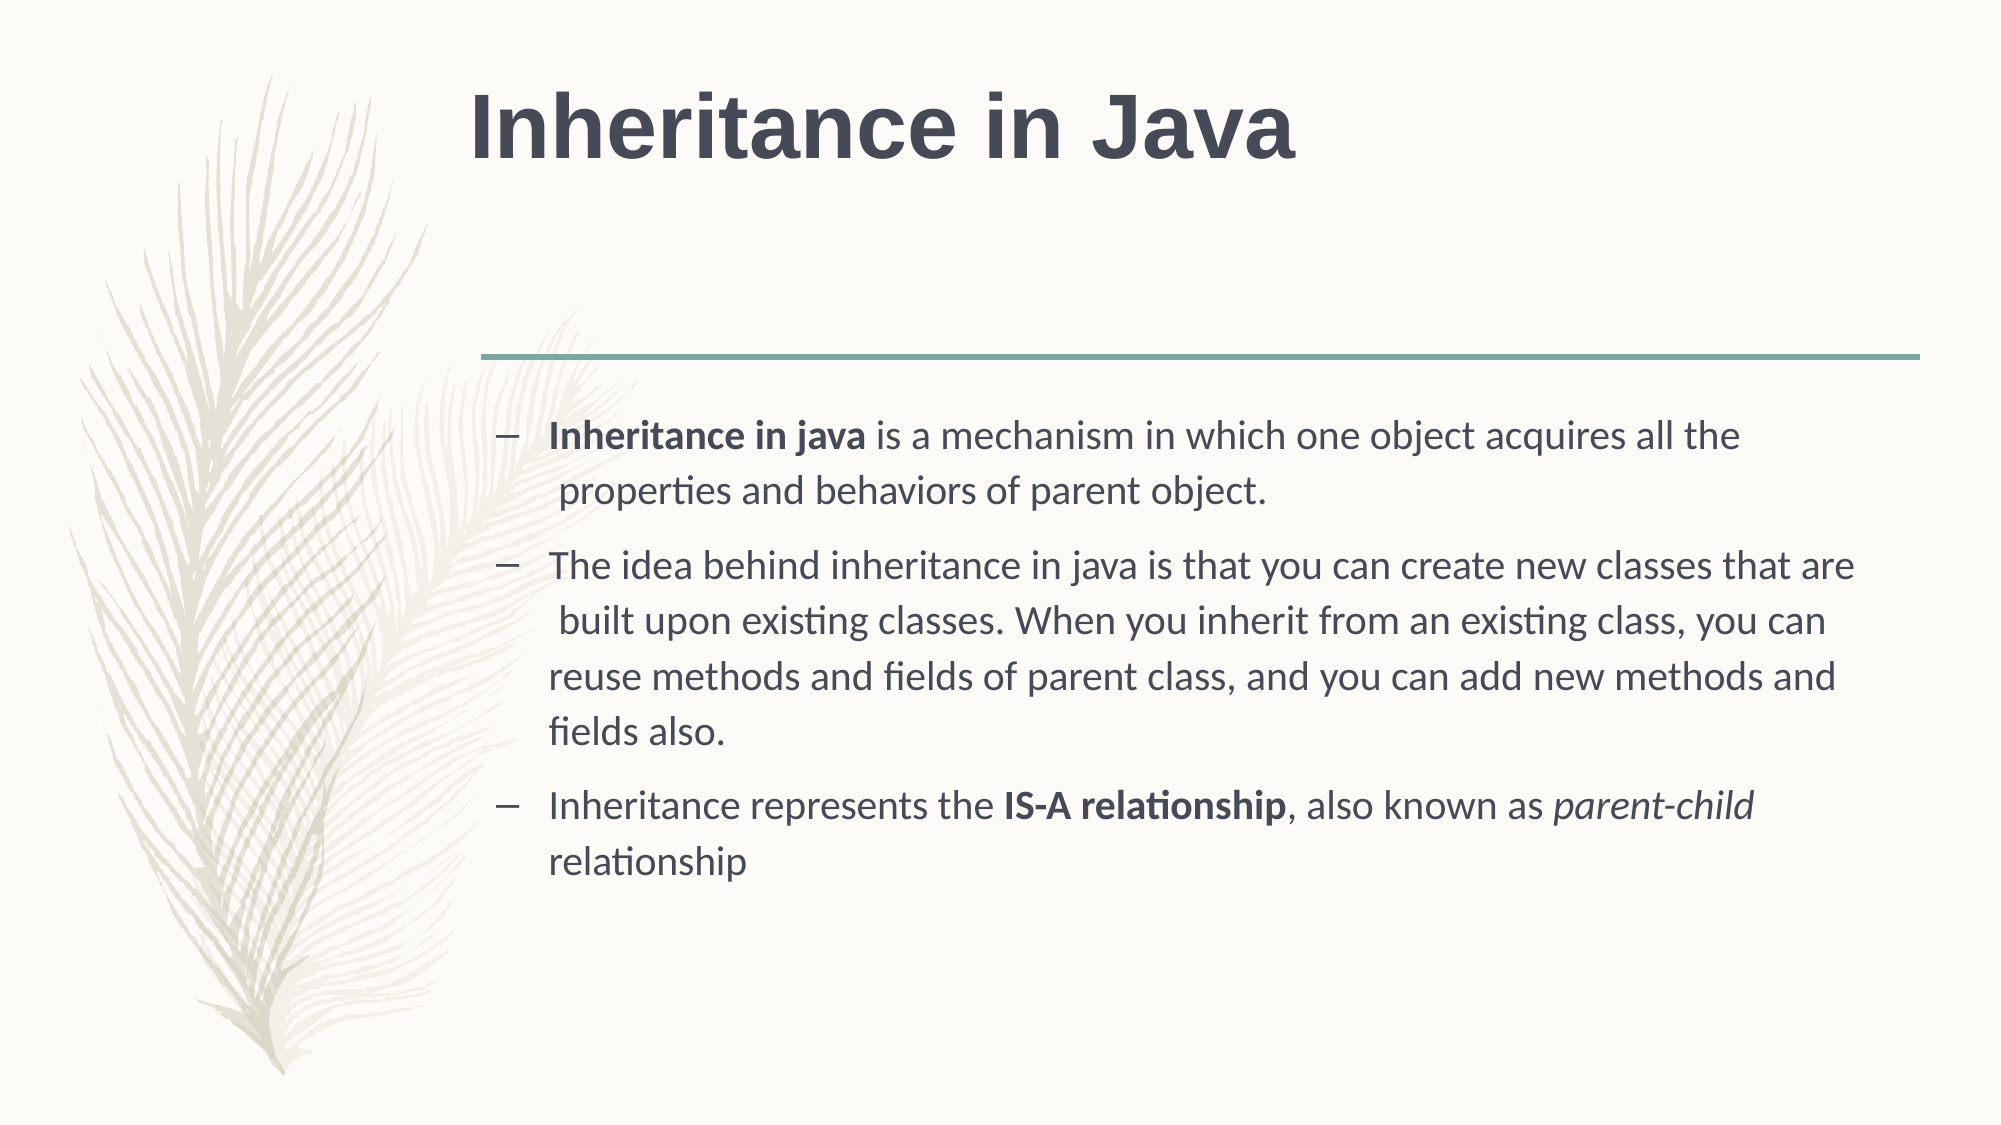

# Inheritance in Java
Inheritance in java is a mechanism in which one object acquires all the  properties and behaviors of parent object.
The idea behind inheritance in java is that you can create new classes that are  built upon existing classes. When you inherit from an existing class, you can  reuse methods and fields of parent class, and you can add new methods and  fields also.
Inheritance represents the IS-A relationship, also known as parent-child
relationship